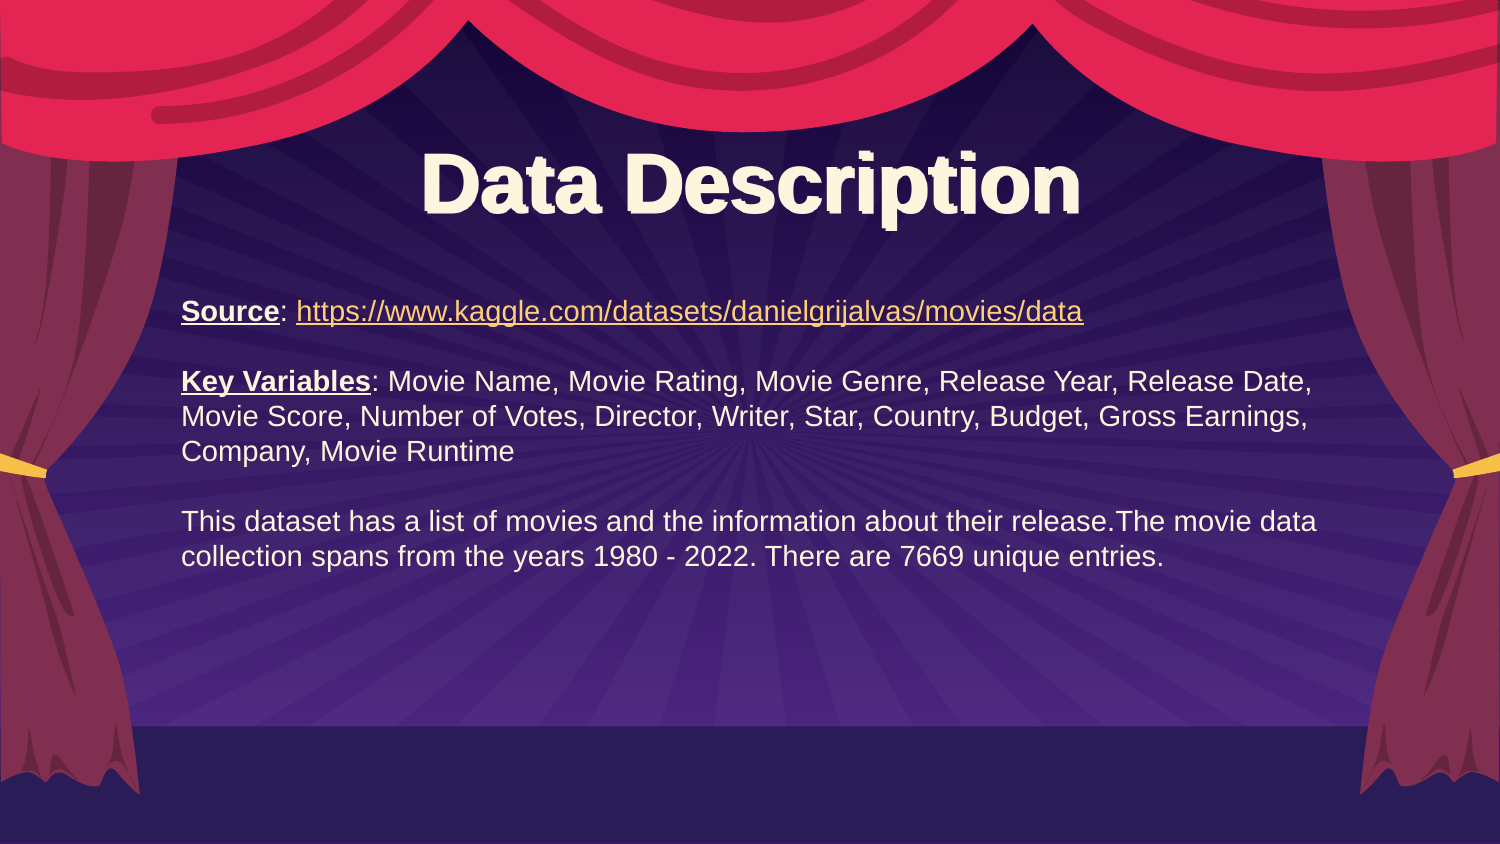

Data Description

Source: https://www.kaggle.com/datasets/danielgrijalvas/movies/data

Key Variables: Movie Name, Movie Rating, Movie Genre, Release Year, Release Date, Movie Score, Number of Votes, Director, Writer, Star, Country, Budget, Gross Earnings, Company, Movie Runtime

This dataset has a list of movies and the information about their release.The movie data collection spans from the years 1980 - 2022. There are 7669 unique entries.